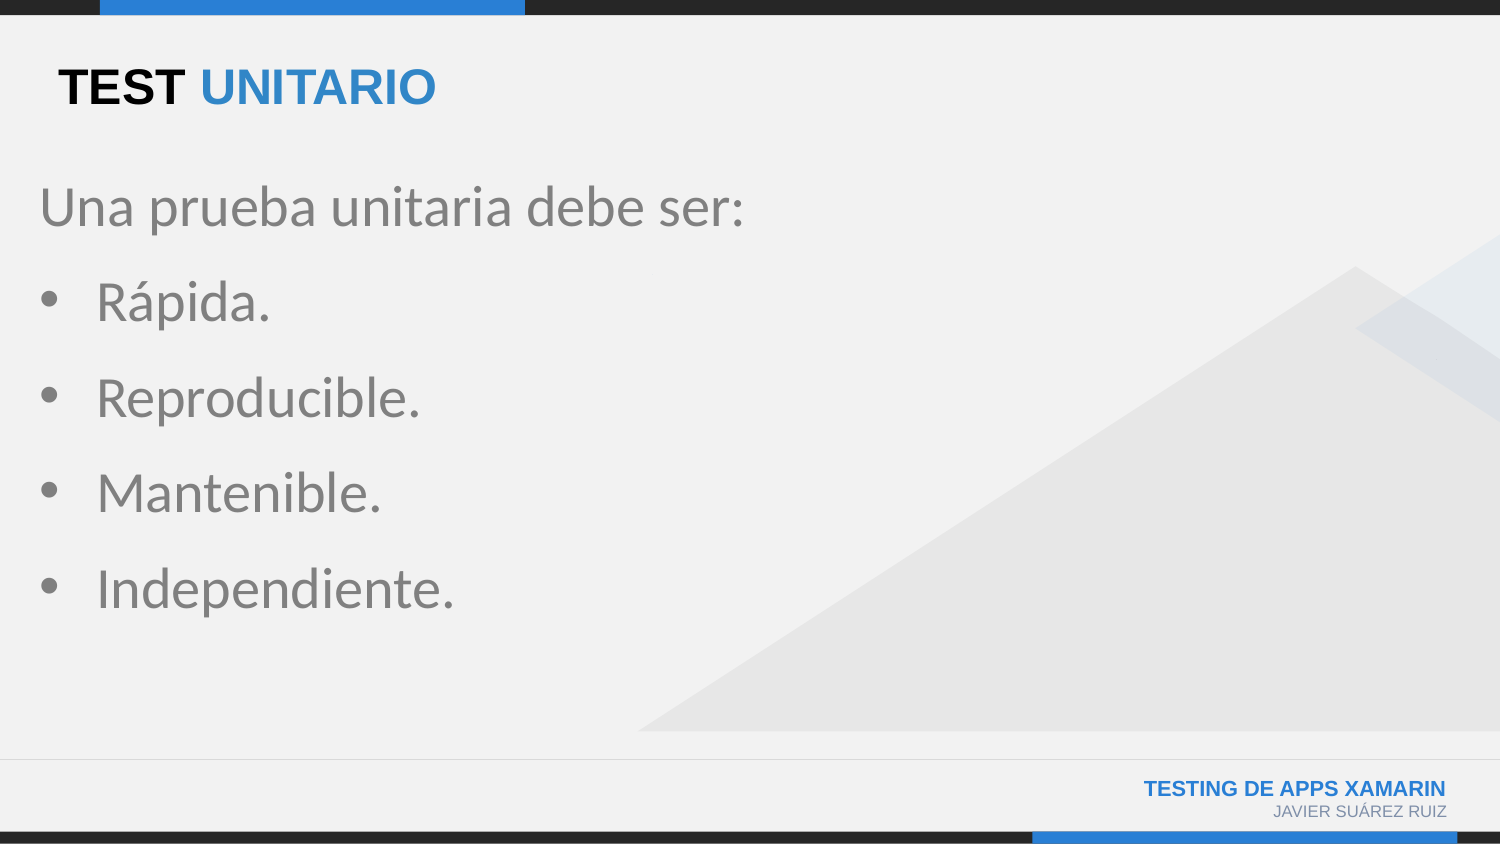

# TEST UNITARIO
Una prueba unitaria debe ser:
Rápida.
Reproducible.
Mantenible.
Independiente.